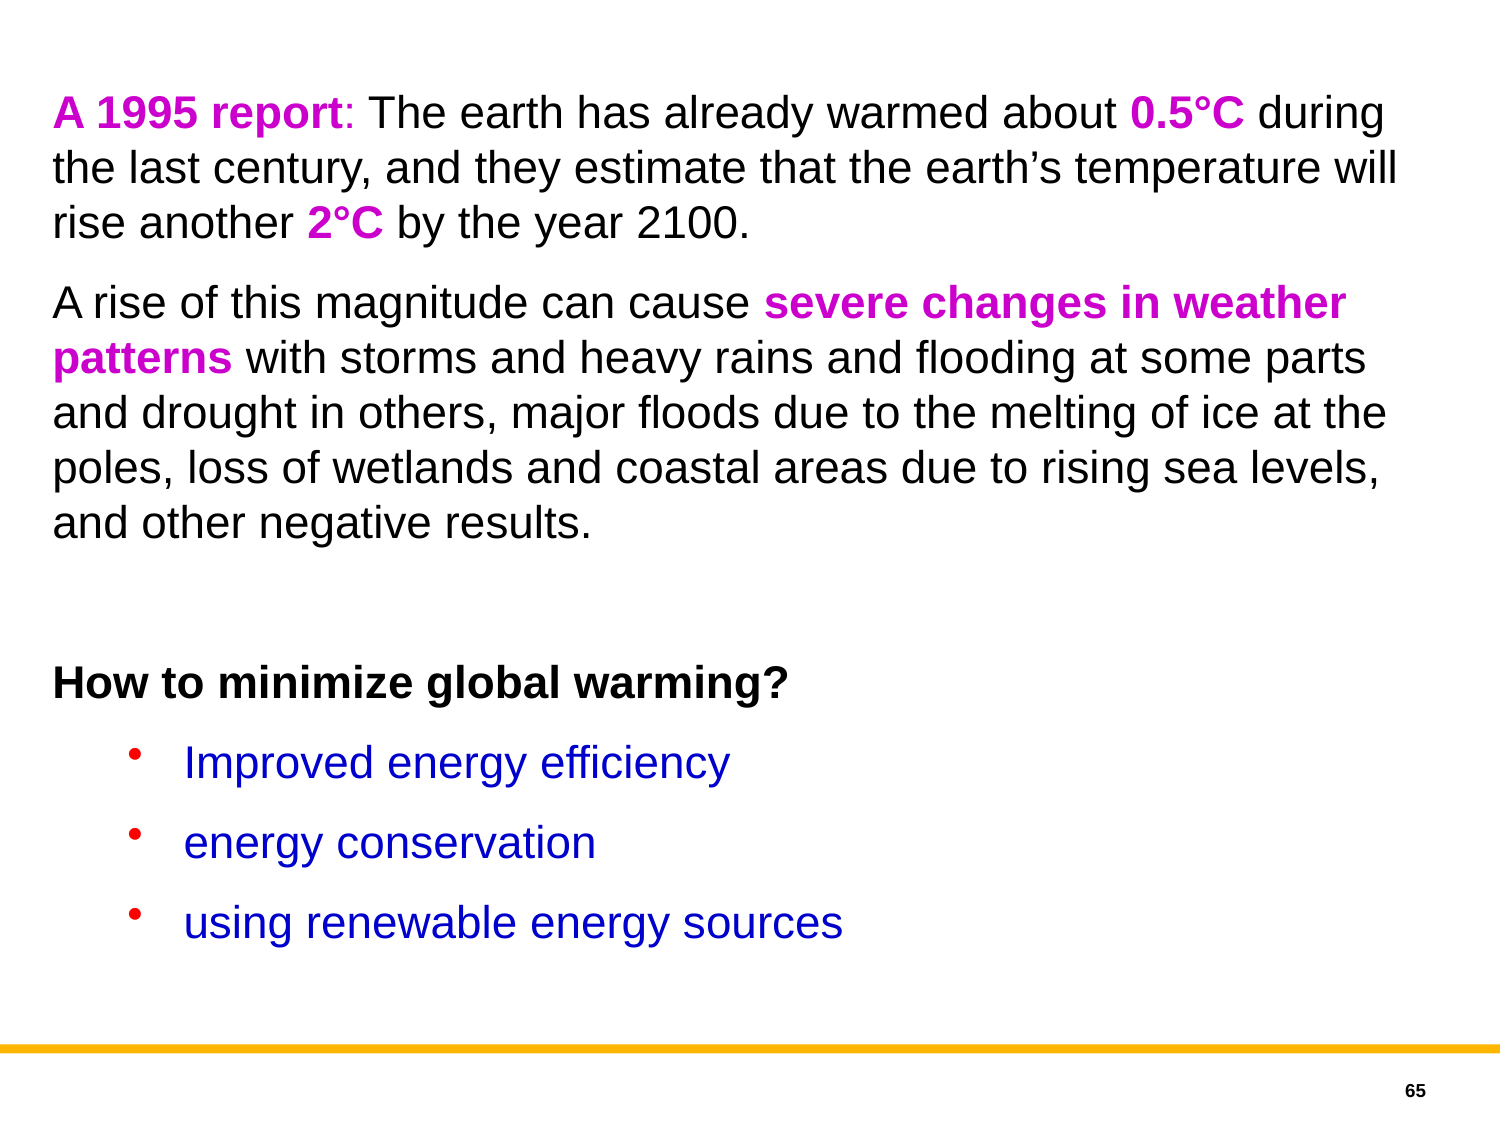

A 1995 report: The earth has already warmed about 0.5°C during the last century, and they estimate that the earth’s temperature will rise another 2°C by the year 2100.
A rise of this magnitude can cause severe changes in weather patterns with storms and heavy rains and flooding at some parts and drought in others, major floods due to the melting of ice at the poles, loss of wetlands and coastal areas due to rising sea levels, and other negative results.

How to minimize global warming?
Improved energy efficiency
energy conservation
using renewable energy sources
65